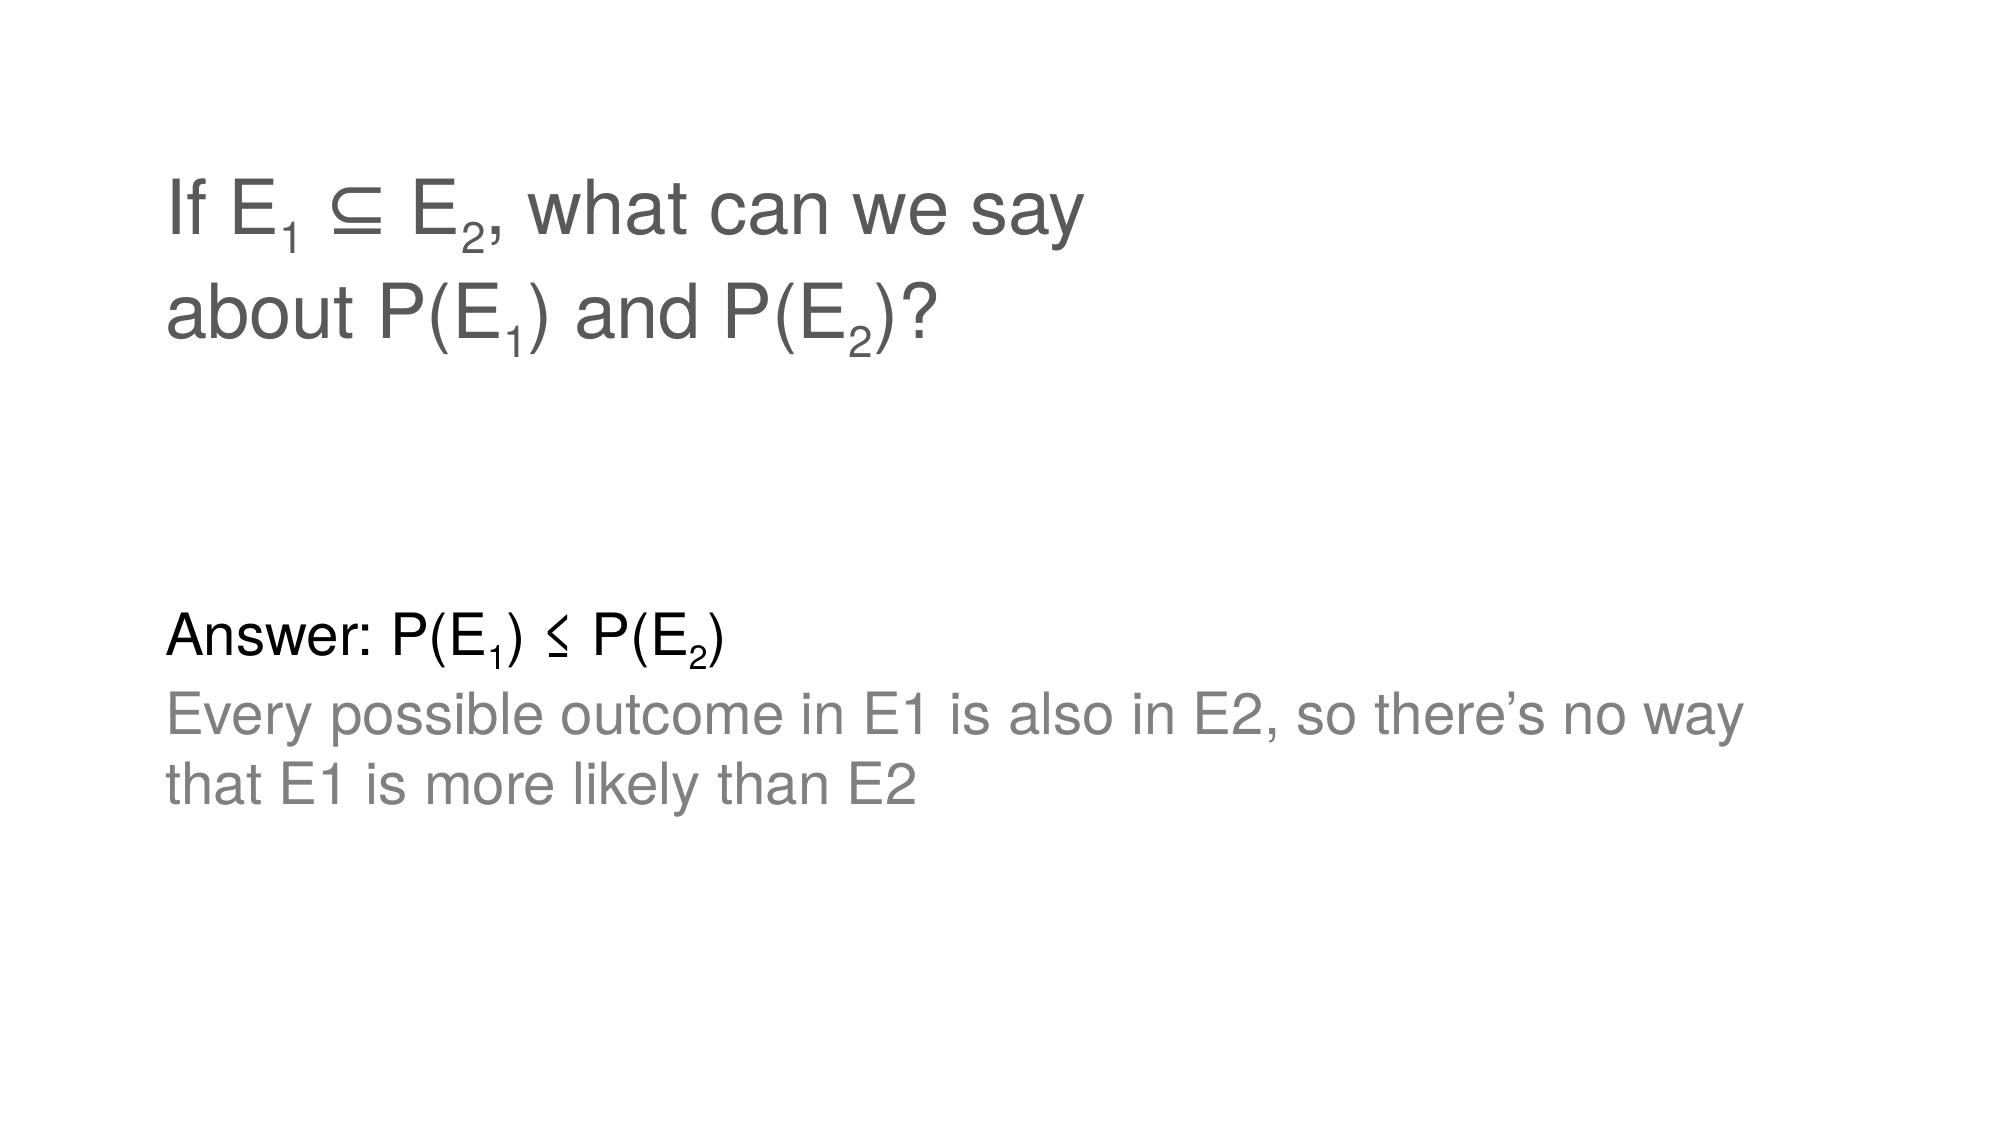

# If E1 ⊆ E2, what can we say about P(E1) and P(E2)?

Answer: P(E1) ≤ P(E2)
Every possible outcome in E1 is also in E2, so there’s no way that E1 is more likely than E2